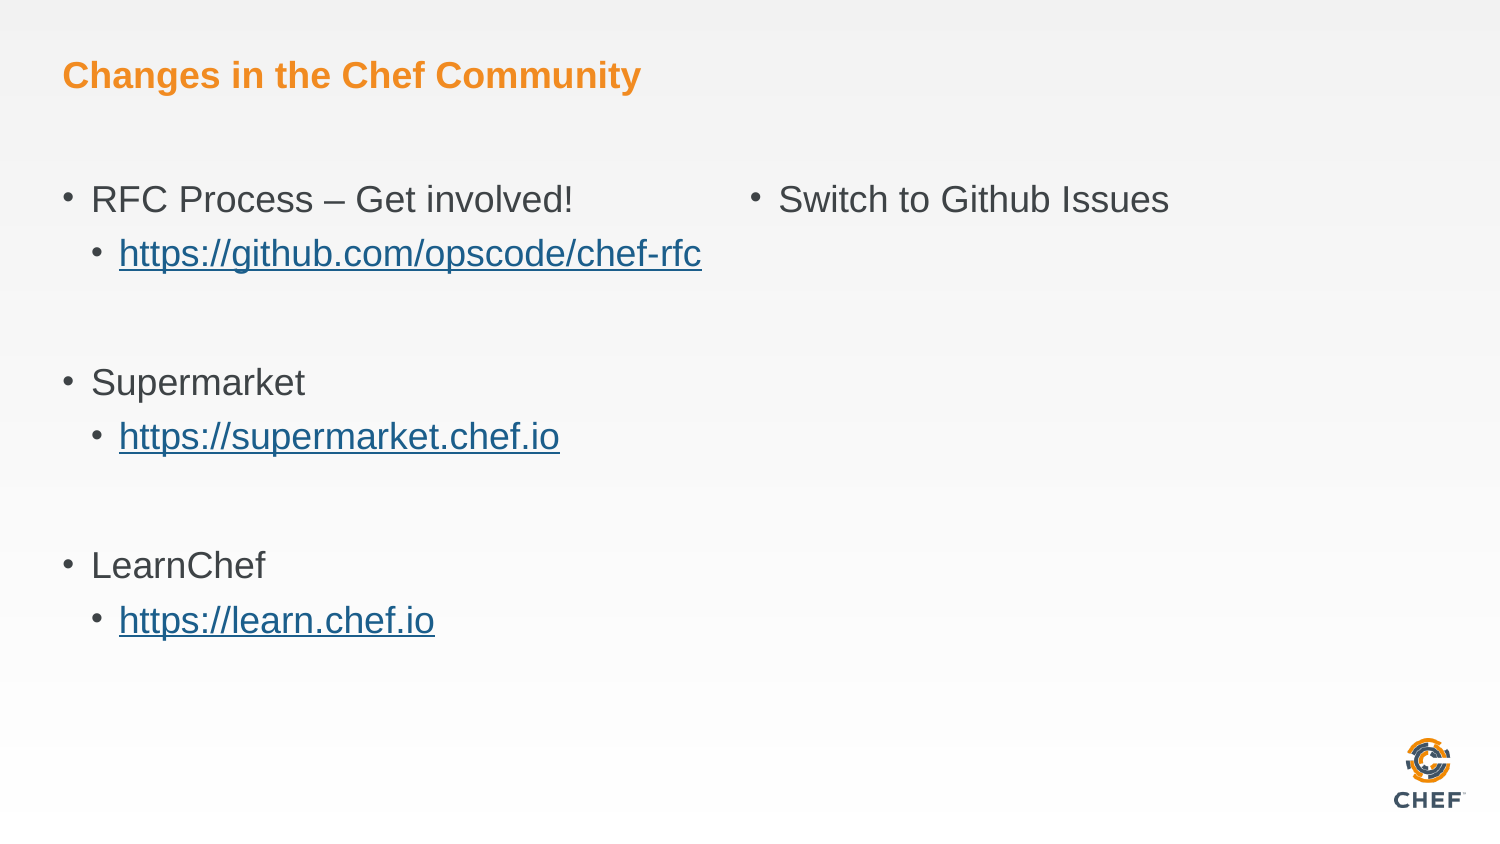

# Changes in the Chef Community
RFC Process – Get involved!
https://github.com/opscode/chef-rfc

Supermarket
https://supermarket.chef.io

LearnChef
https://learn.chef.io

Switch to Github Issues